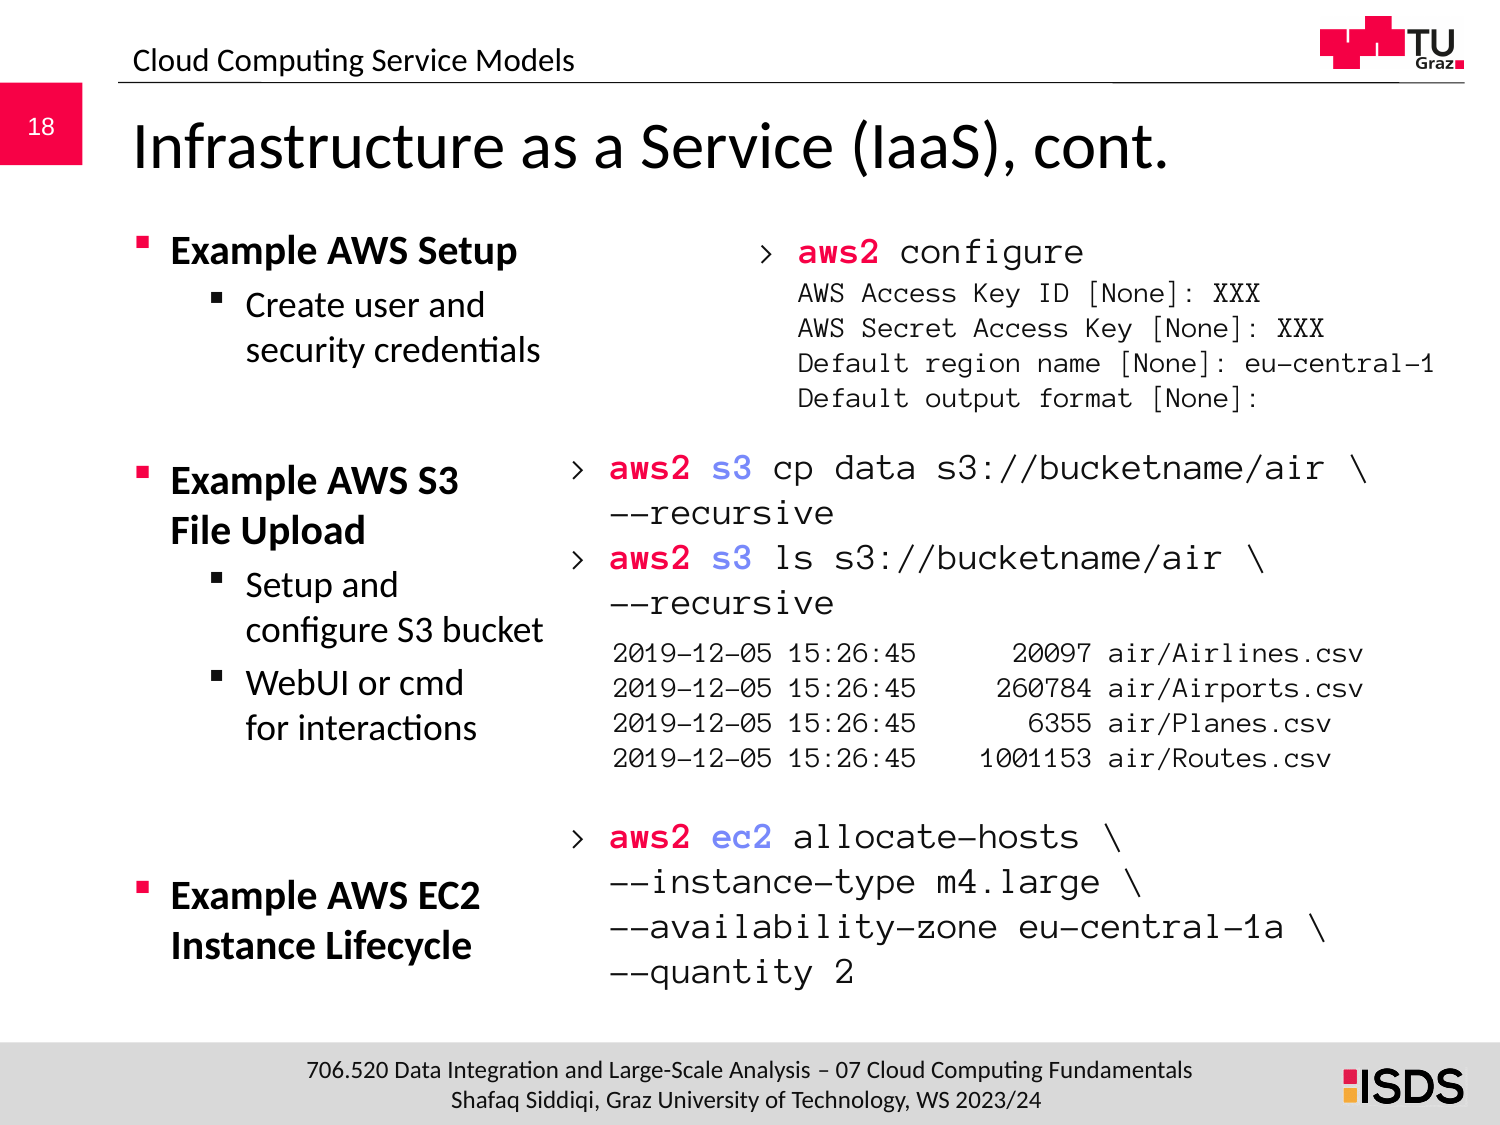

Cloud Computing Service Models
# Infrastructure as a Service (IaaS), cont.
Example AWS Setup
Create user and
security credentials

Example AWS S3
File Upload
Setup and
configure S3 bucket
WebUI or cmd
for interactions

Example AWS EC2
Instance Lifecycle
> aws2 configure
AWS Access Key ID [None]: XXX
AWS Secret Access Key [None]: XXX
Default region name [None]: eu-central-1
Default output format [None]:
> aws2 s3 cp data s3://bucketname/air \
  --recursive
> aws2 s3 ls s3://bucketname/air \
  --recursive
2019-12-05 15:26:45      20097 air/Airlines.csv
2019-12-05 15:26:45     260784 air/Airports.csv
2019-12-05 15:26:45       6355 air/Planes.csv
2019-12-05 15:26:45    1001153 air/Routes.csv
> aws2 ec2 allocate-hosts \
  --instance-type m4.large \
  --availability-zone eu-central-1a \
  --quantity 2